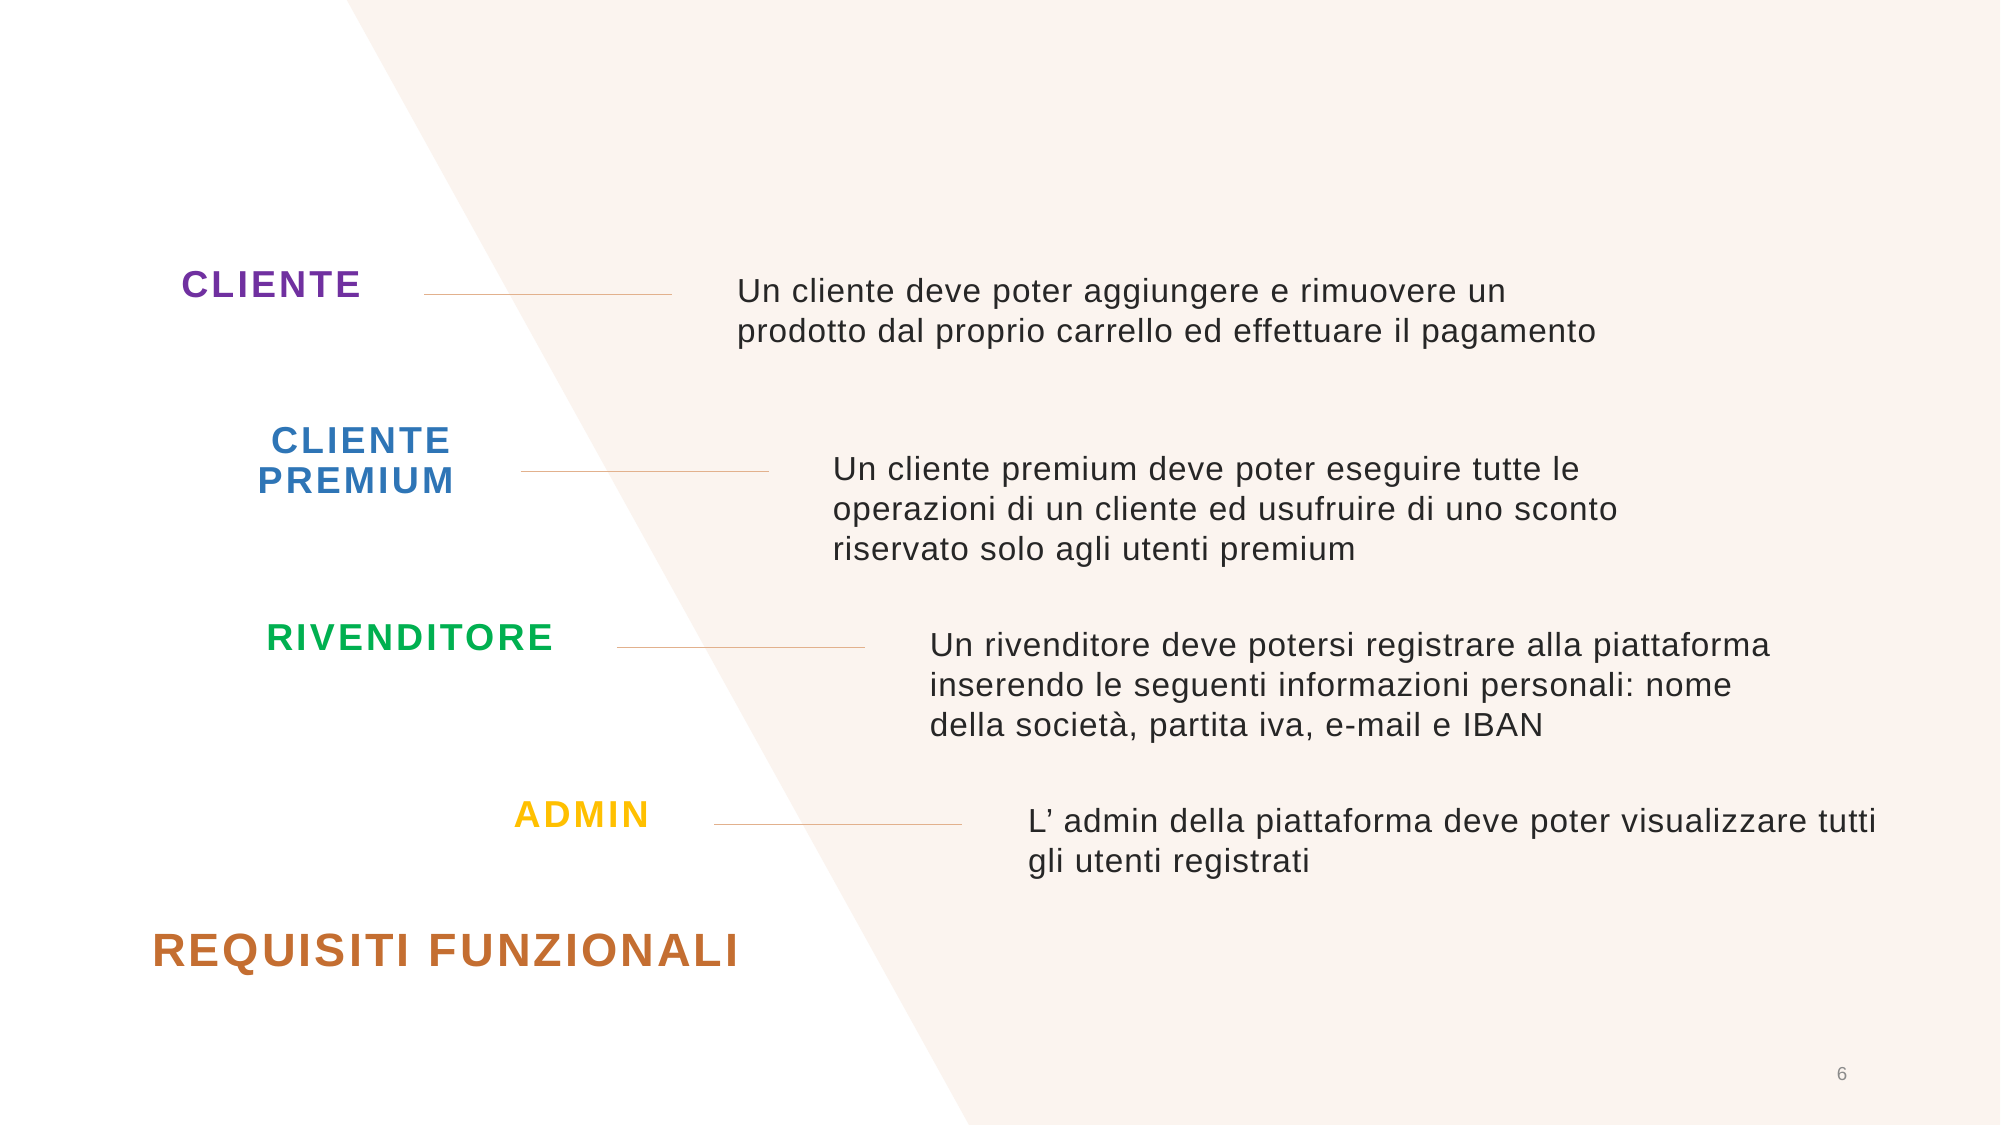

Cliente
Un cliente deve poter aggiungere e rimuovere un prodotto dal proprio carrello ed effettuare il pagamento
Cliente PREMIUM
Un cliente premium deve poter eseguire tutte le operazioni di un cliente ed usufruire di uno sconto riservato solo agli utenti premium
Rivenditore
Un rivenditore deve potersi registrare alla piattaforma inserendo le seguenti informazioni personali: nome della società, partita iva, e-mail e IBAN
ADmin
L’ admin della piattaforma deve poter visualizzare tutti gli utenti registrati
# Requisiti funzionali
6